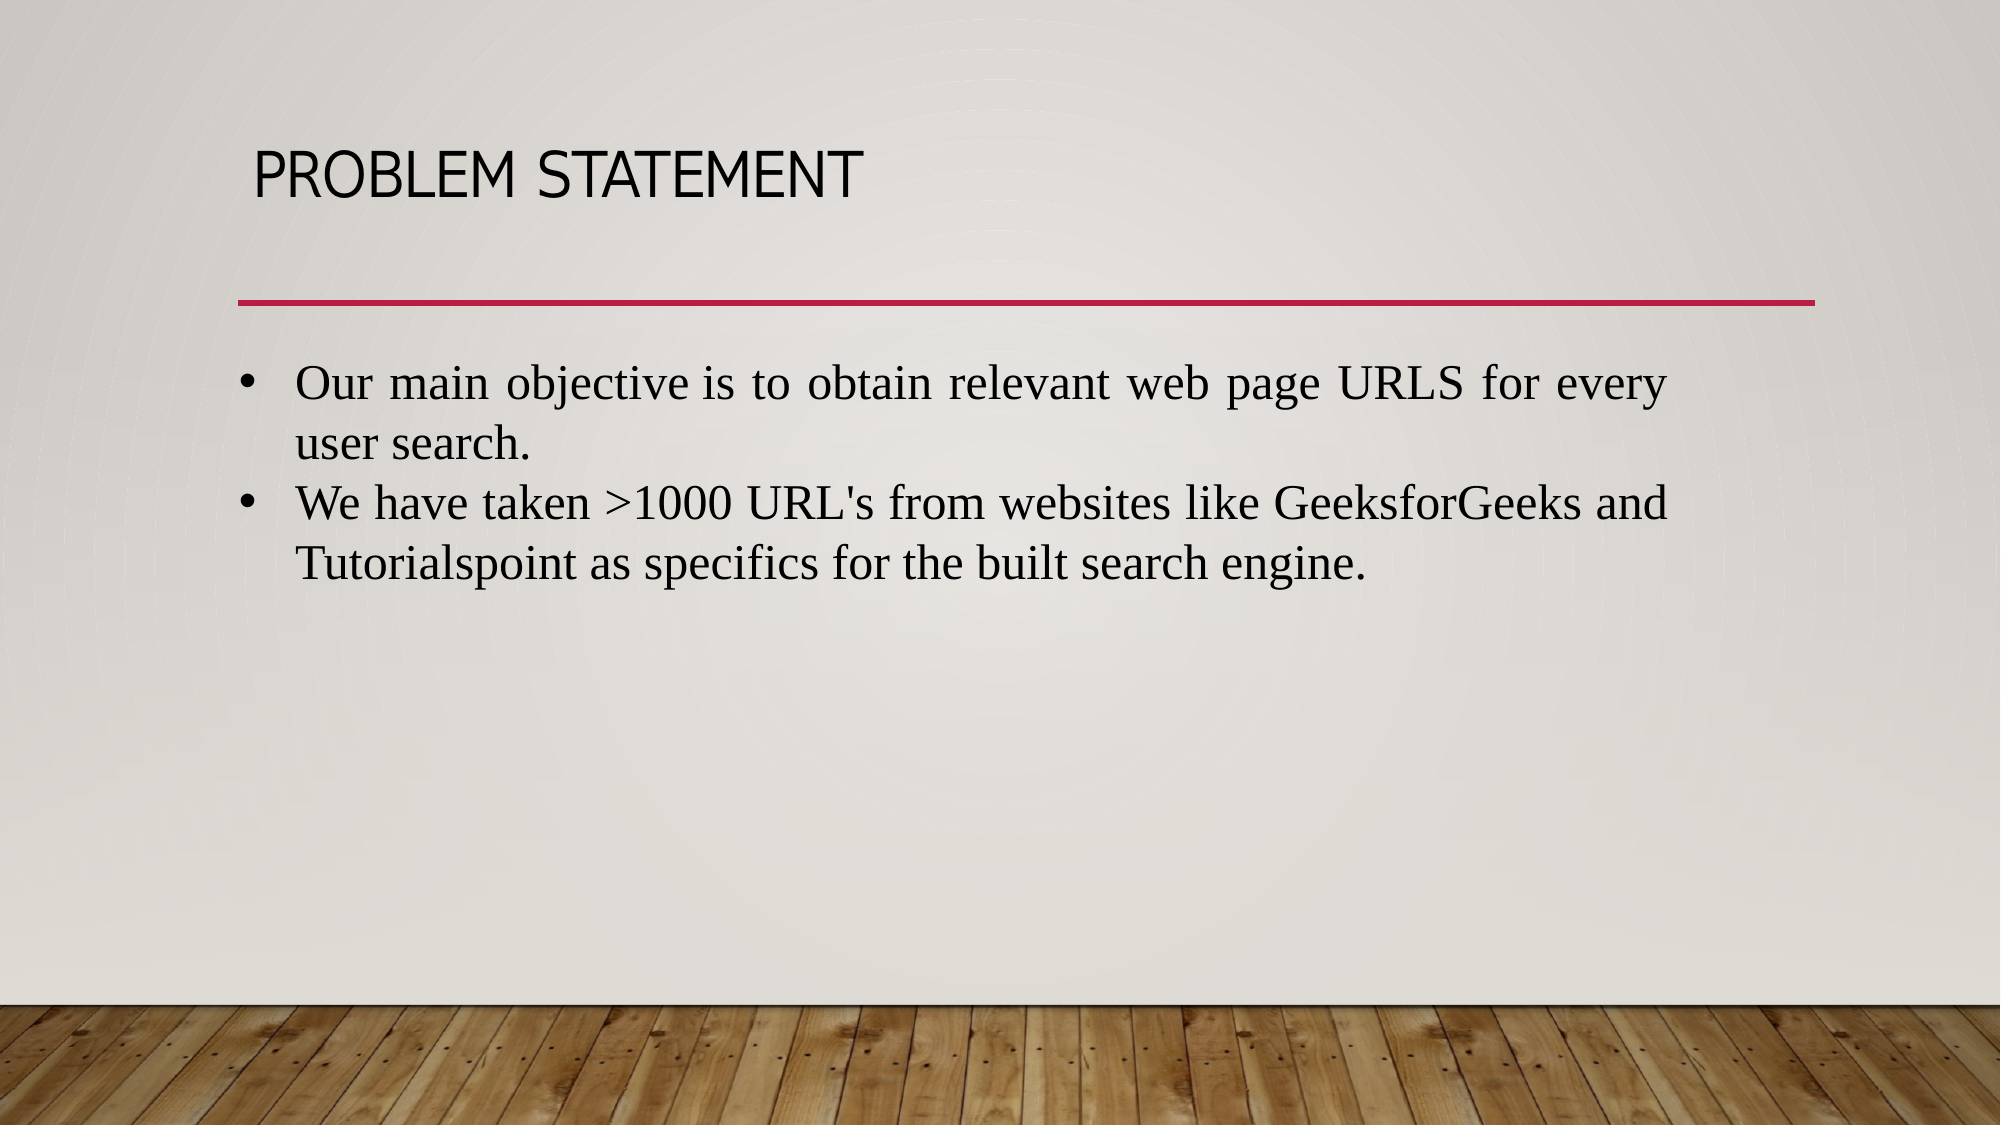

# PROBLEM STATEMENT
Our main objective is to obtain relevant web page URLS for every user search.
We have taken >1000 URL's from websites like GeeksforGeeks and Tutorialspoint as specifics for the built search engine.